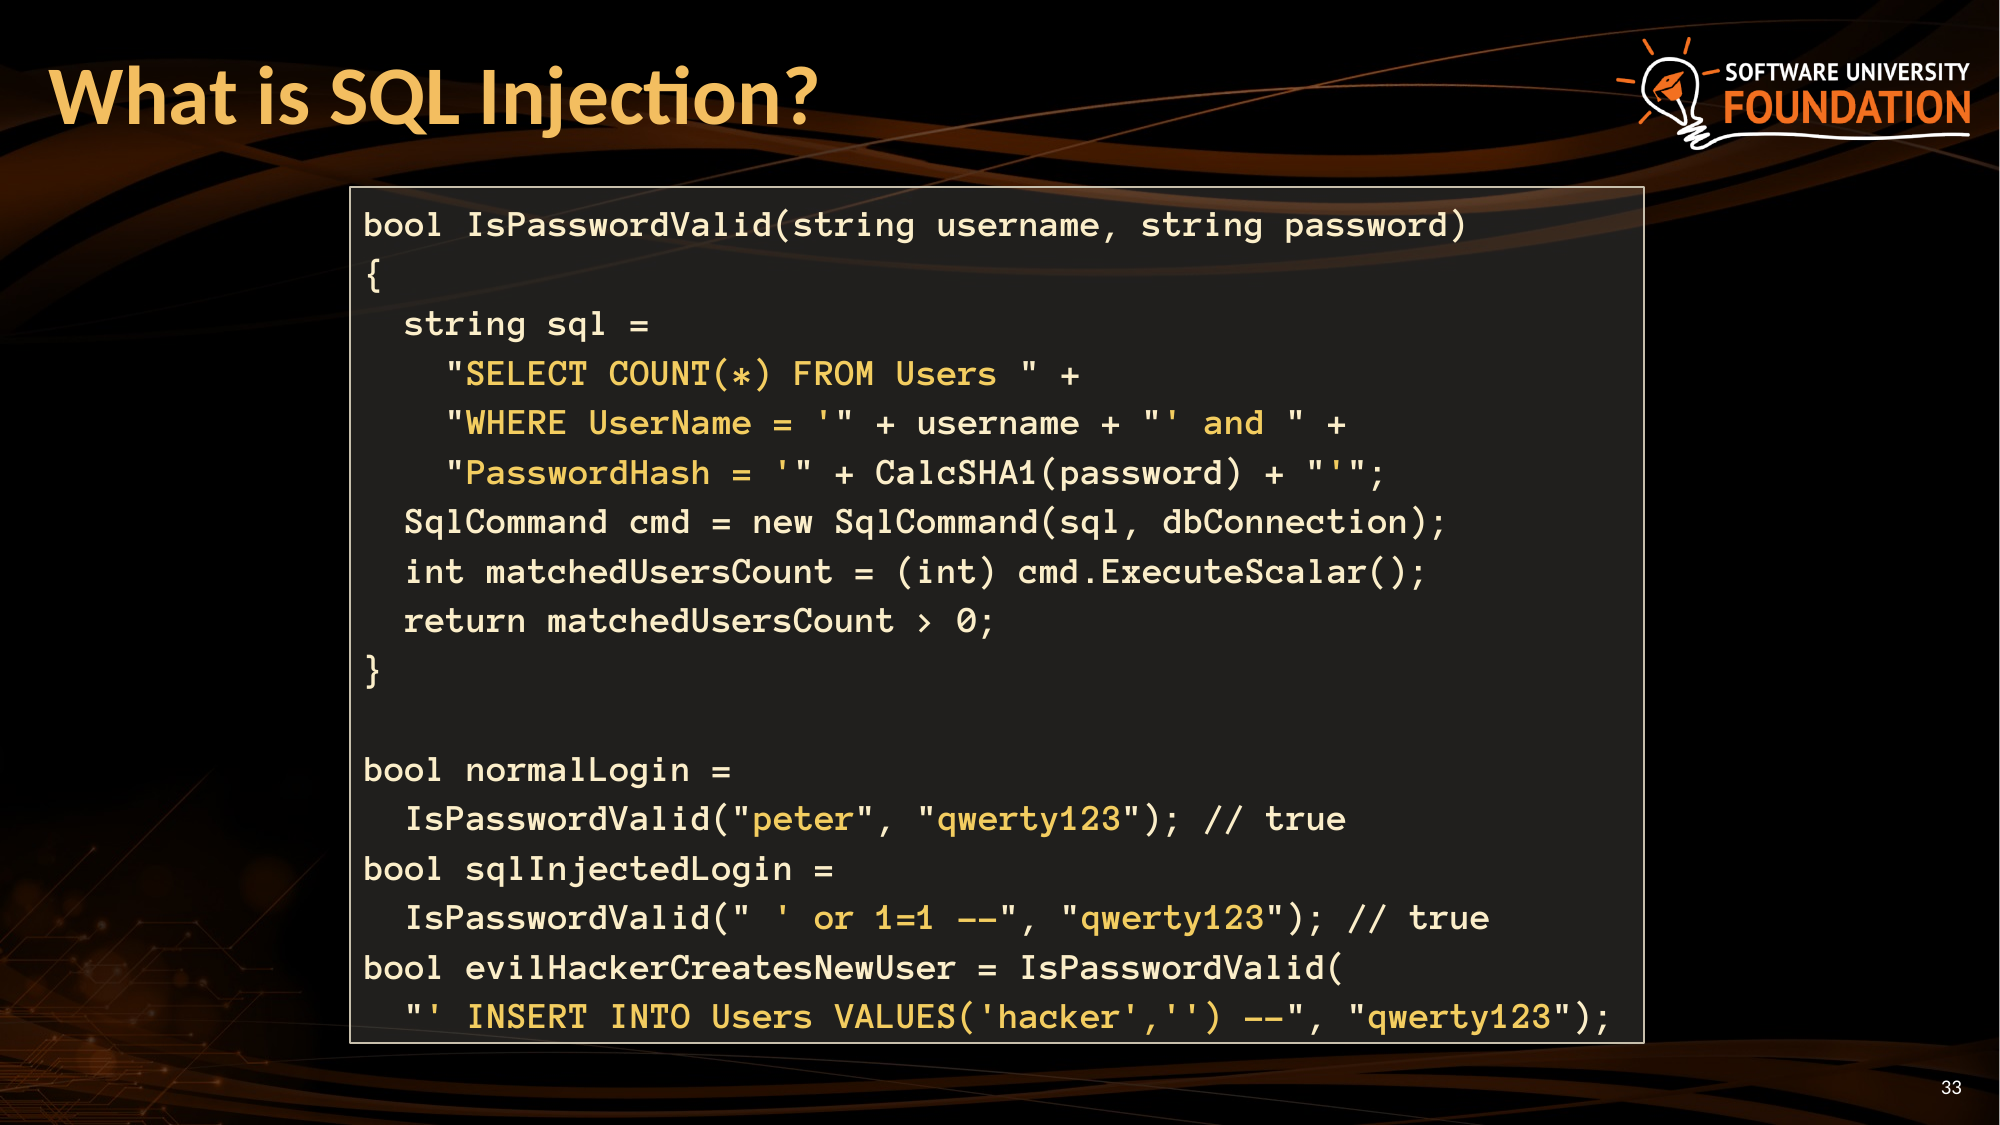

# What is SQL Injection?
bool IsPasswordValid(string username, string password)
{
  string sql =
    "SELECT COUNT(*) FROM Users " +
    "WHERE UserName = '" + username + "' and " +
    "PasswordHash = '" + CalcSHA1(password) + "'";
  SqlCommand cmd = new SqlCommand(sql, dbConnection);
  int matchedUsersCount = (int) cmd.ExecuteScalar();
  return matchedUsersCount > 0;
}

bool normalLogin =
  IsPasswordValid("peter", "qwerty123"); // true
bool sqlInjectedLogin =
  IsPasswordValid(" ' or 1=1 --", "qwerty123"); // true
bool evilHackerCreatesNewUser = IsPasswordValid(
  "' INSERT INTO Users VALUES('hacker','') --", "qwerty123");
33